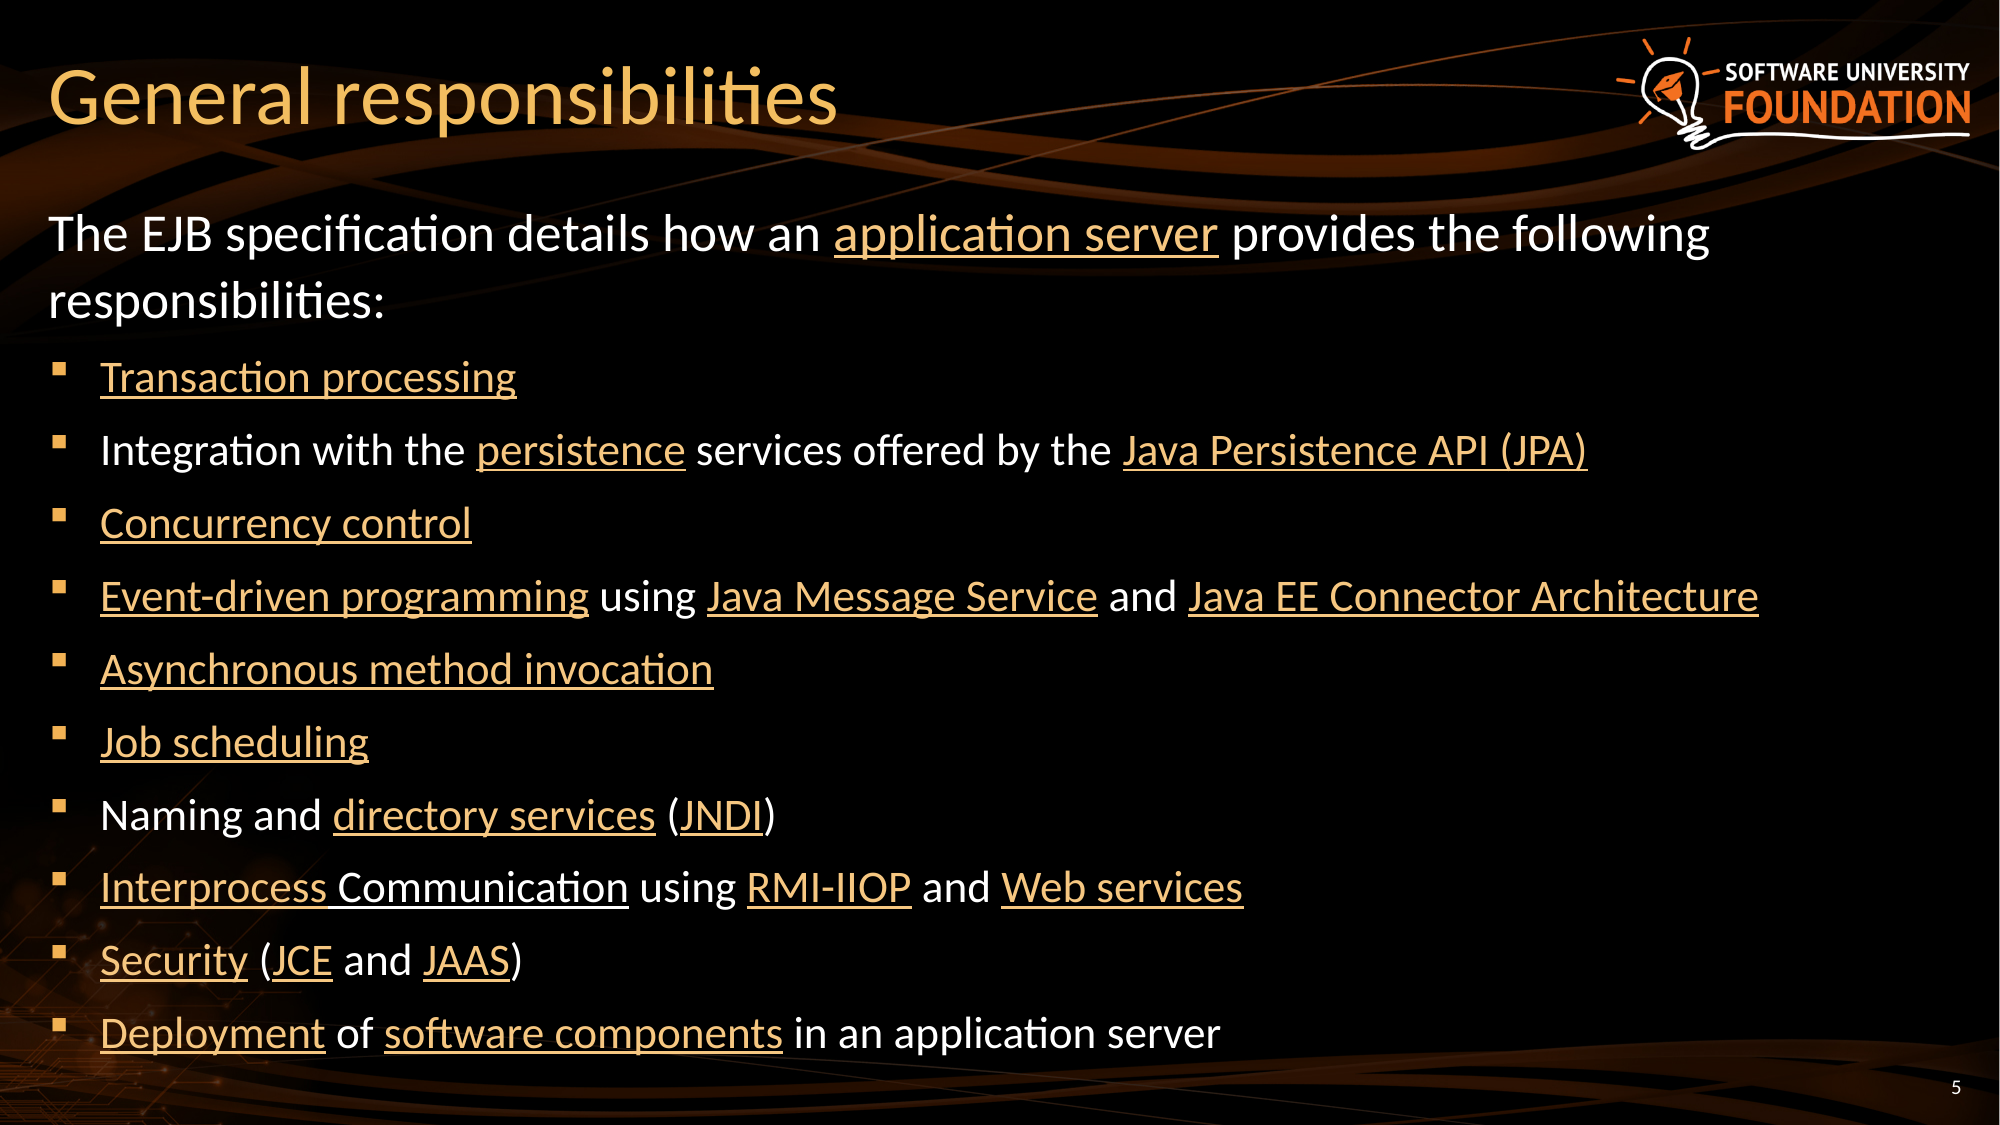

# General responsibilities
The EJB specification details how an application server provides the following responsibilities:
Transaction processing
Integration with the persistence services offered by the Java Persistence API (JPA)
Concurrency control
Event-driven programming using Java Message Service and Java EE Connector Architecture
Asynchronous method invocation
Job scheduling
Naming and directory services (JNDI)
Interprocess Communication using RMI-IIOP and Web services
Security (JCE and JAAS)
Deployment of software components in an application server

5